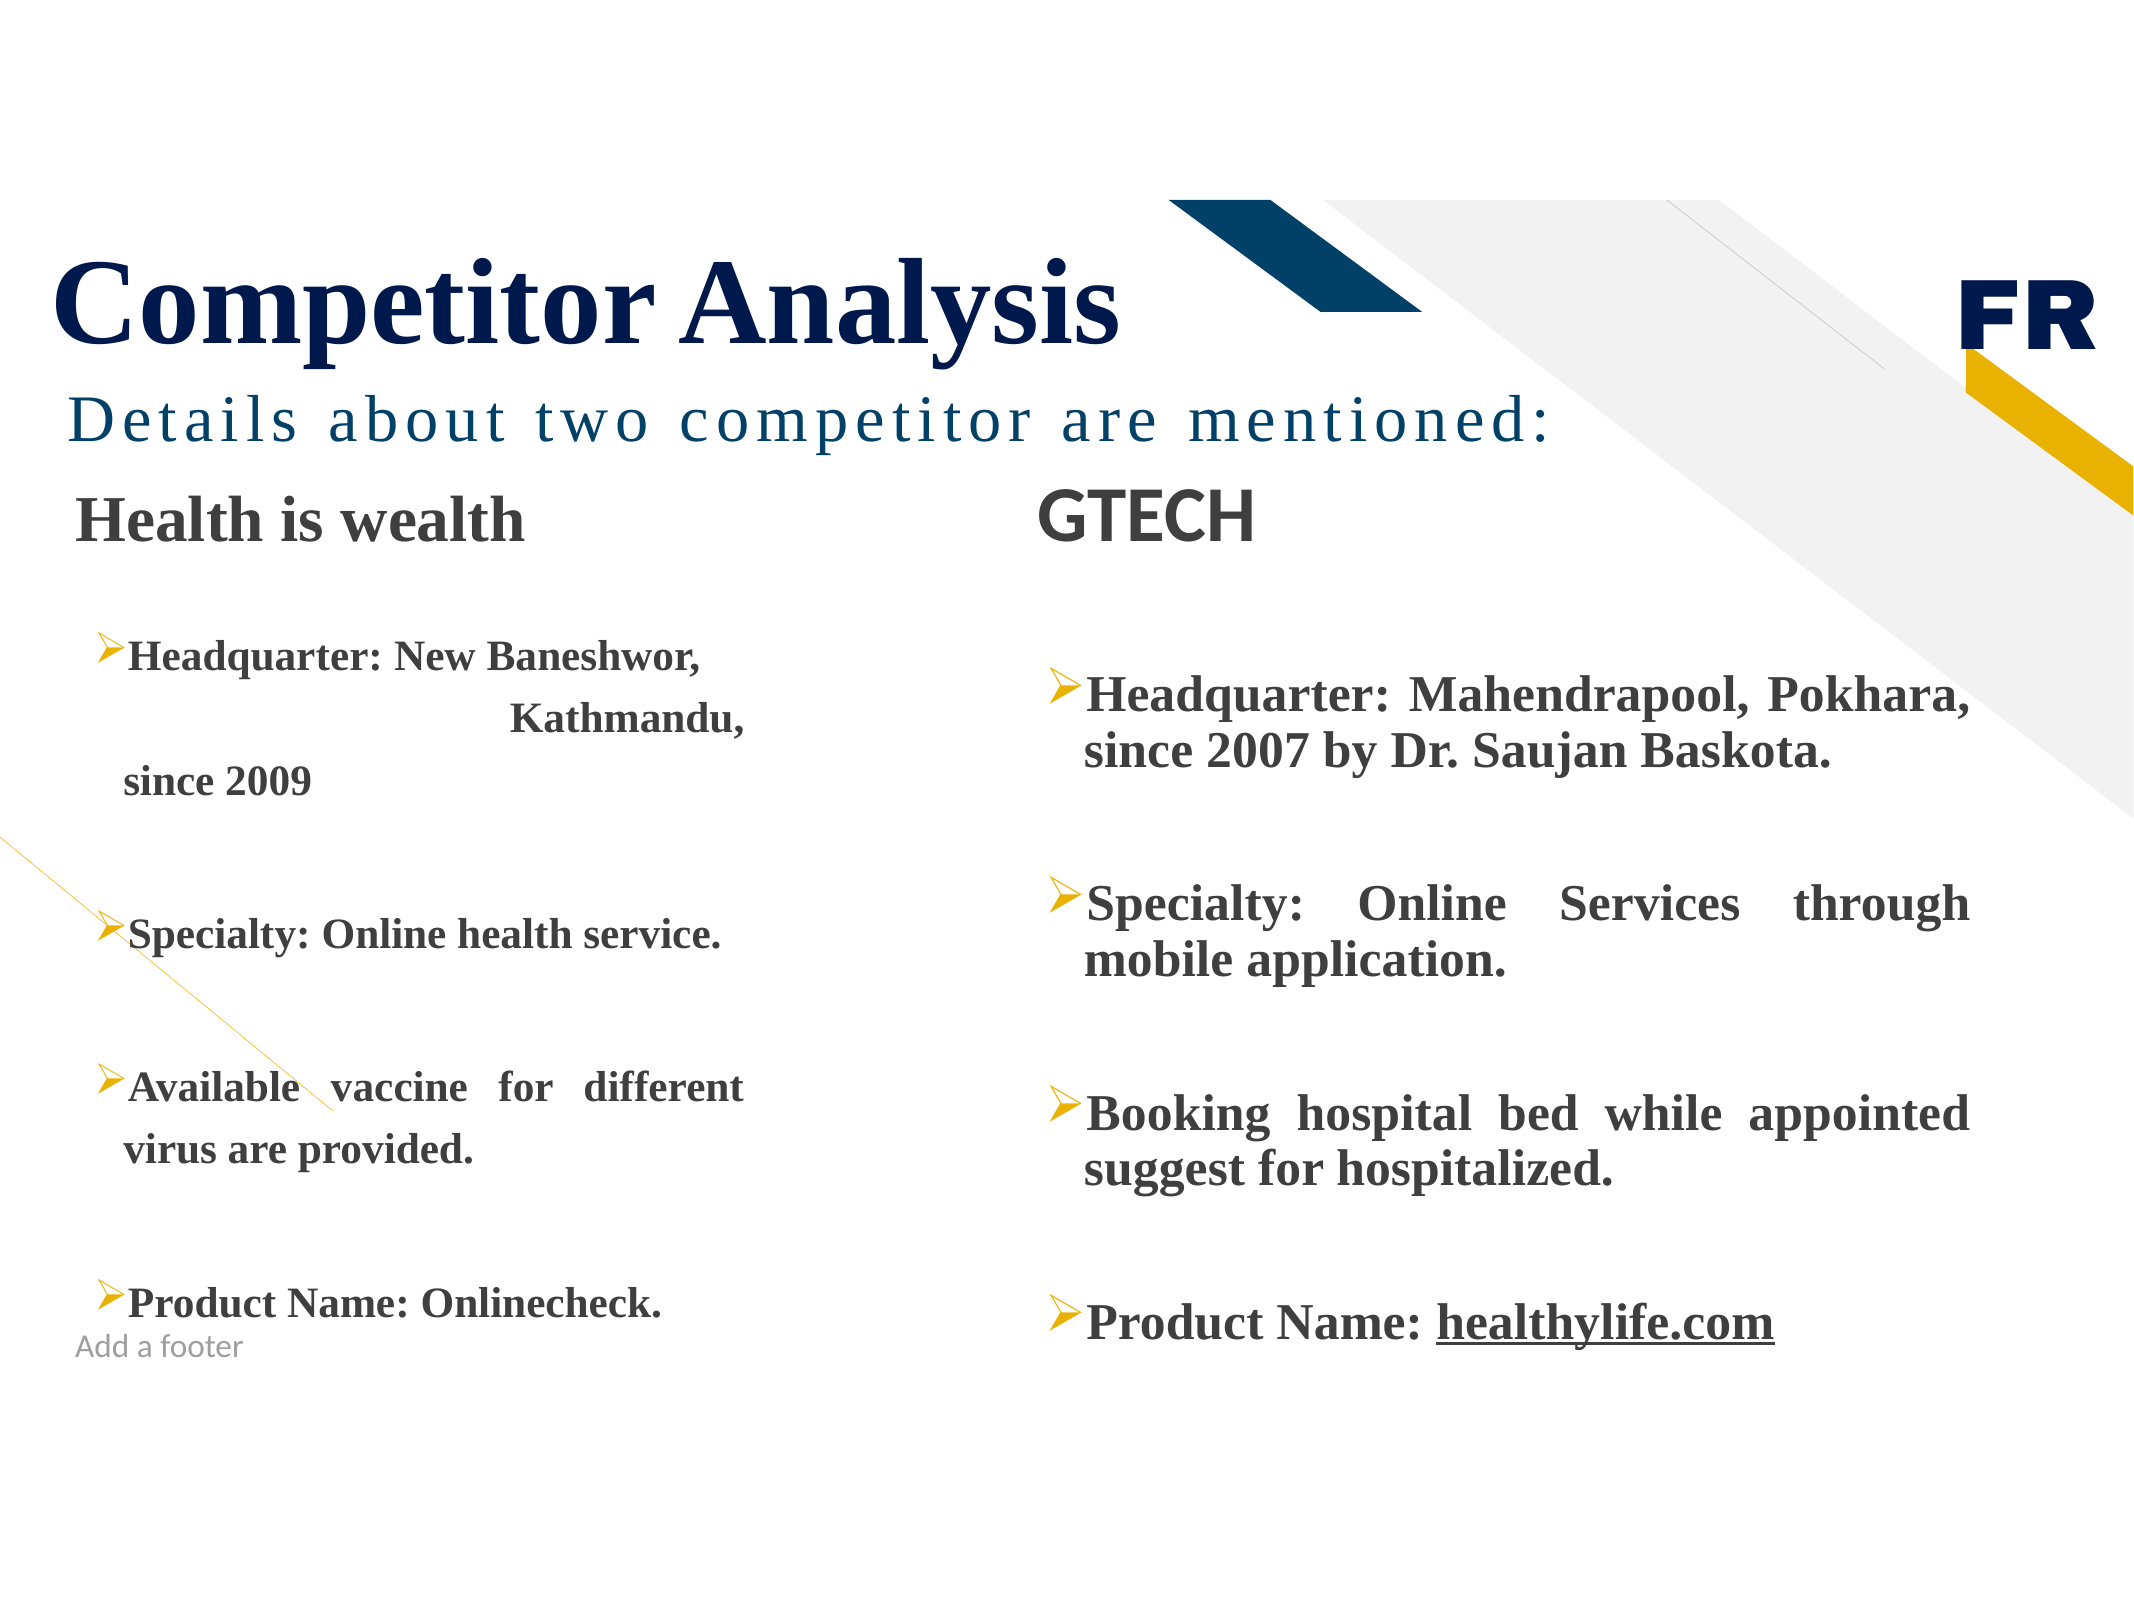

# Competitor Analysis
Details about two competitor are mentioned:
GTECH
Health is wealth
Headquarter: New Baneshwor,                       		Kathmandu, since 2009

Specialty: Online health service.

Available vaccine for different virus are provided.

Product Name: Onlinecheck.
Headquarter: Mahendrapool, Pokhara, since 2007 by Dr. Saujan Baskota.

Specialty: Online Services through mobile application.

Booking hospital bed while appointed suggest for hospitalized.

Product Name: healthylife.com
Add a footer
7